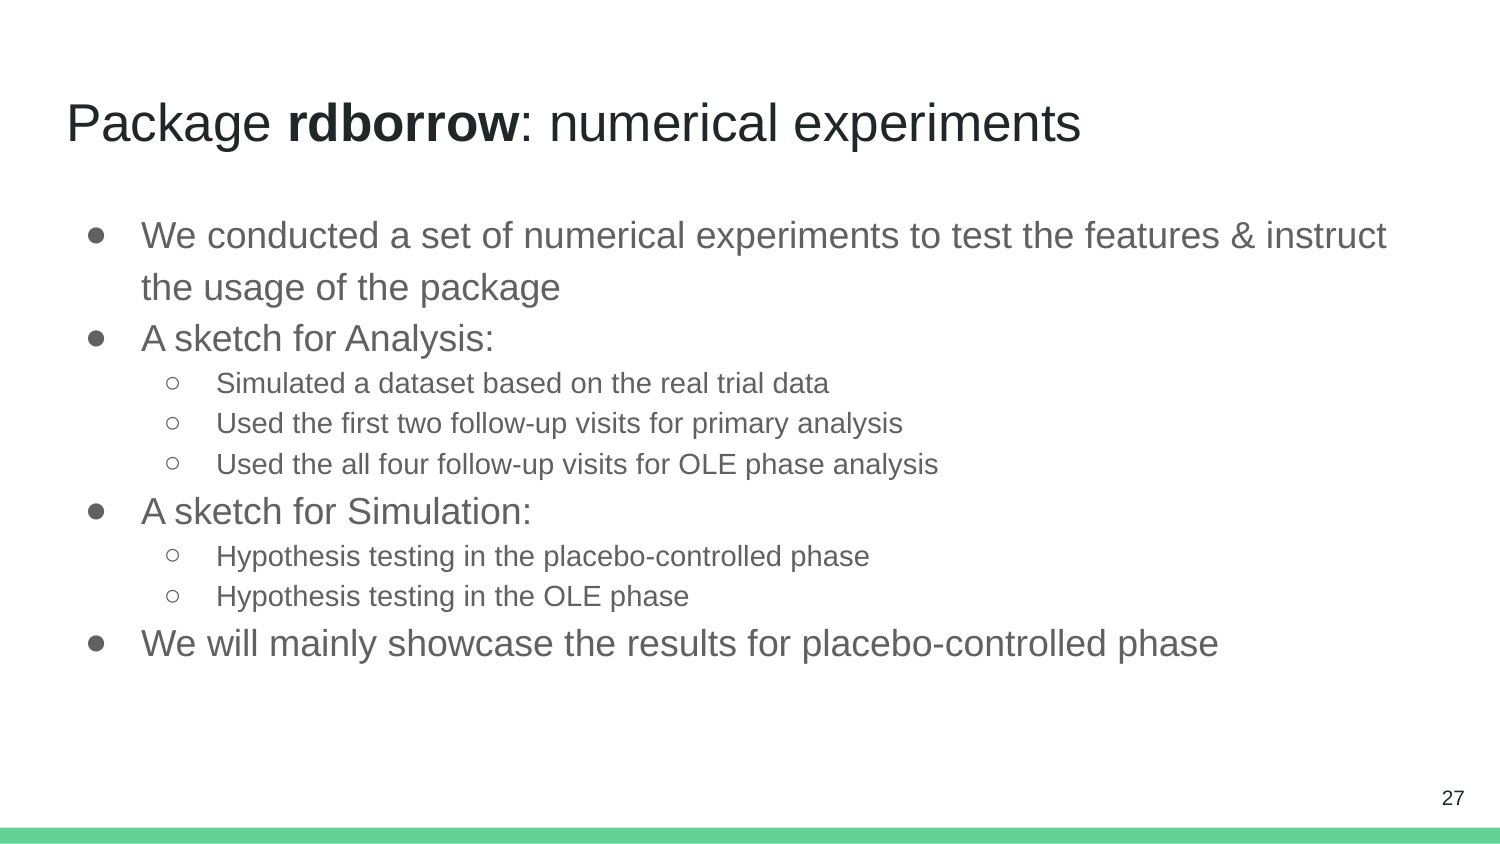

# Package rdborrow: numerical experiments
We conducted a set of numerical experiments to test the features & instruct the usage of the package
A sketch for Analysis:
Simulated a dataset based on the real trial data
Used the first two follow-up visits for primary analysis
Used the all four follow-up visits for OLE phase analysis
A sketch for Simulation:
Hypothesis testing in the placebo-controlled phase
Hypothesis testing in the OLE phase
We will mainly showcase the results for placebo-controlled phase
27